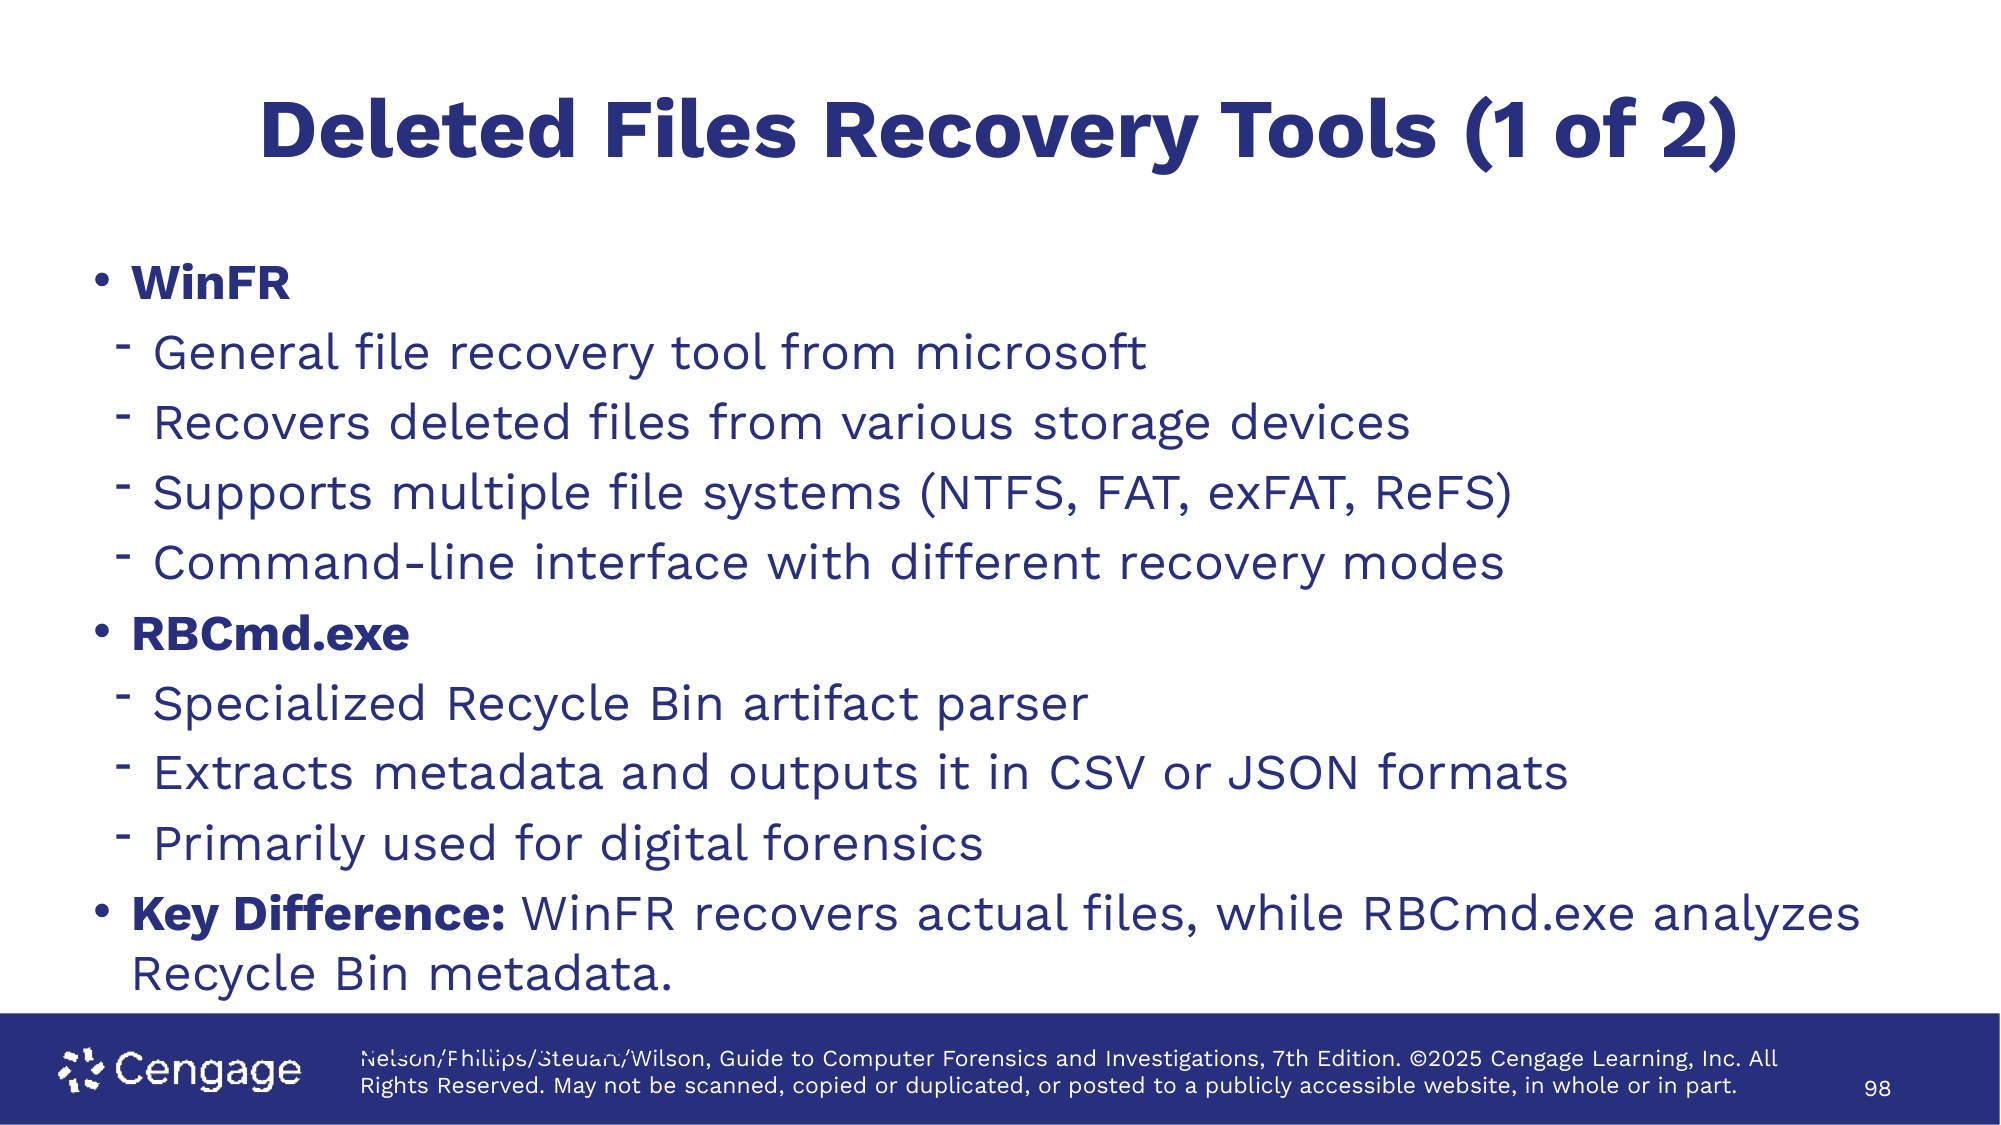

Deleted Files Recovery Tools (1 of 2)
# WinFR
General file recovery tool from microsoft
Recovers deleted files from various storage devices
Supports multiple file systems (NTFS, FAT, exFAT, ReFS)
Command-line interface with different recovery modes
RBCmd.exe
Specialized Recycle Bin artifact parser
Extracts metadata and outputs it in CSV or JSON formats
Primarily used for digital forensics
Key Difference: WinFR recovers actual files, while RBCmd.exe analyzes Recycle Bin metadata.
ShareExportRewrite